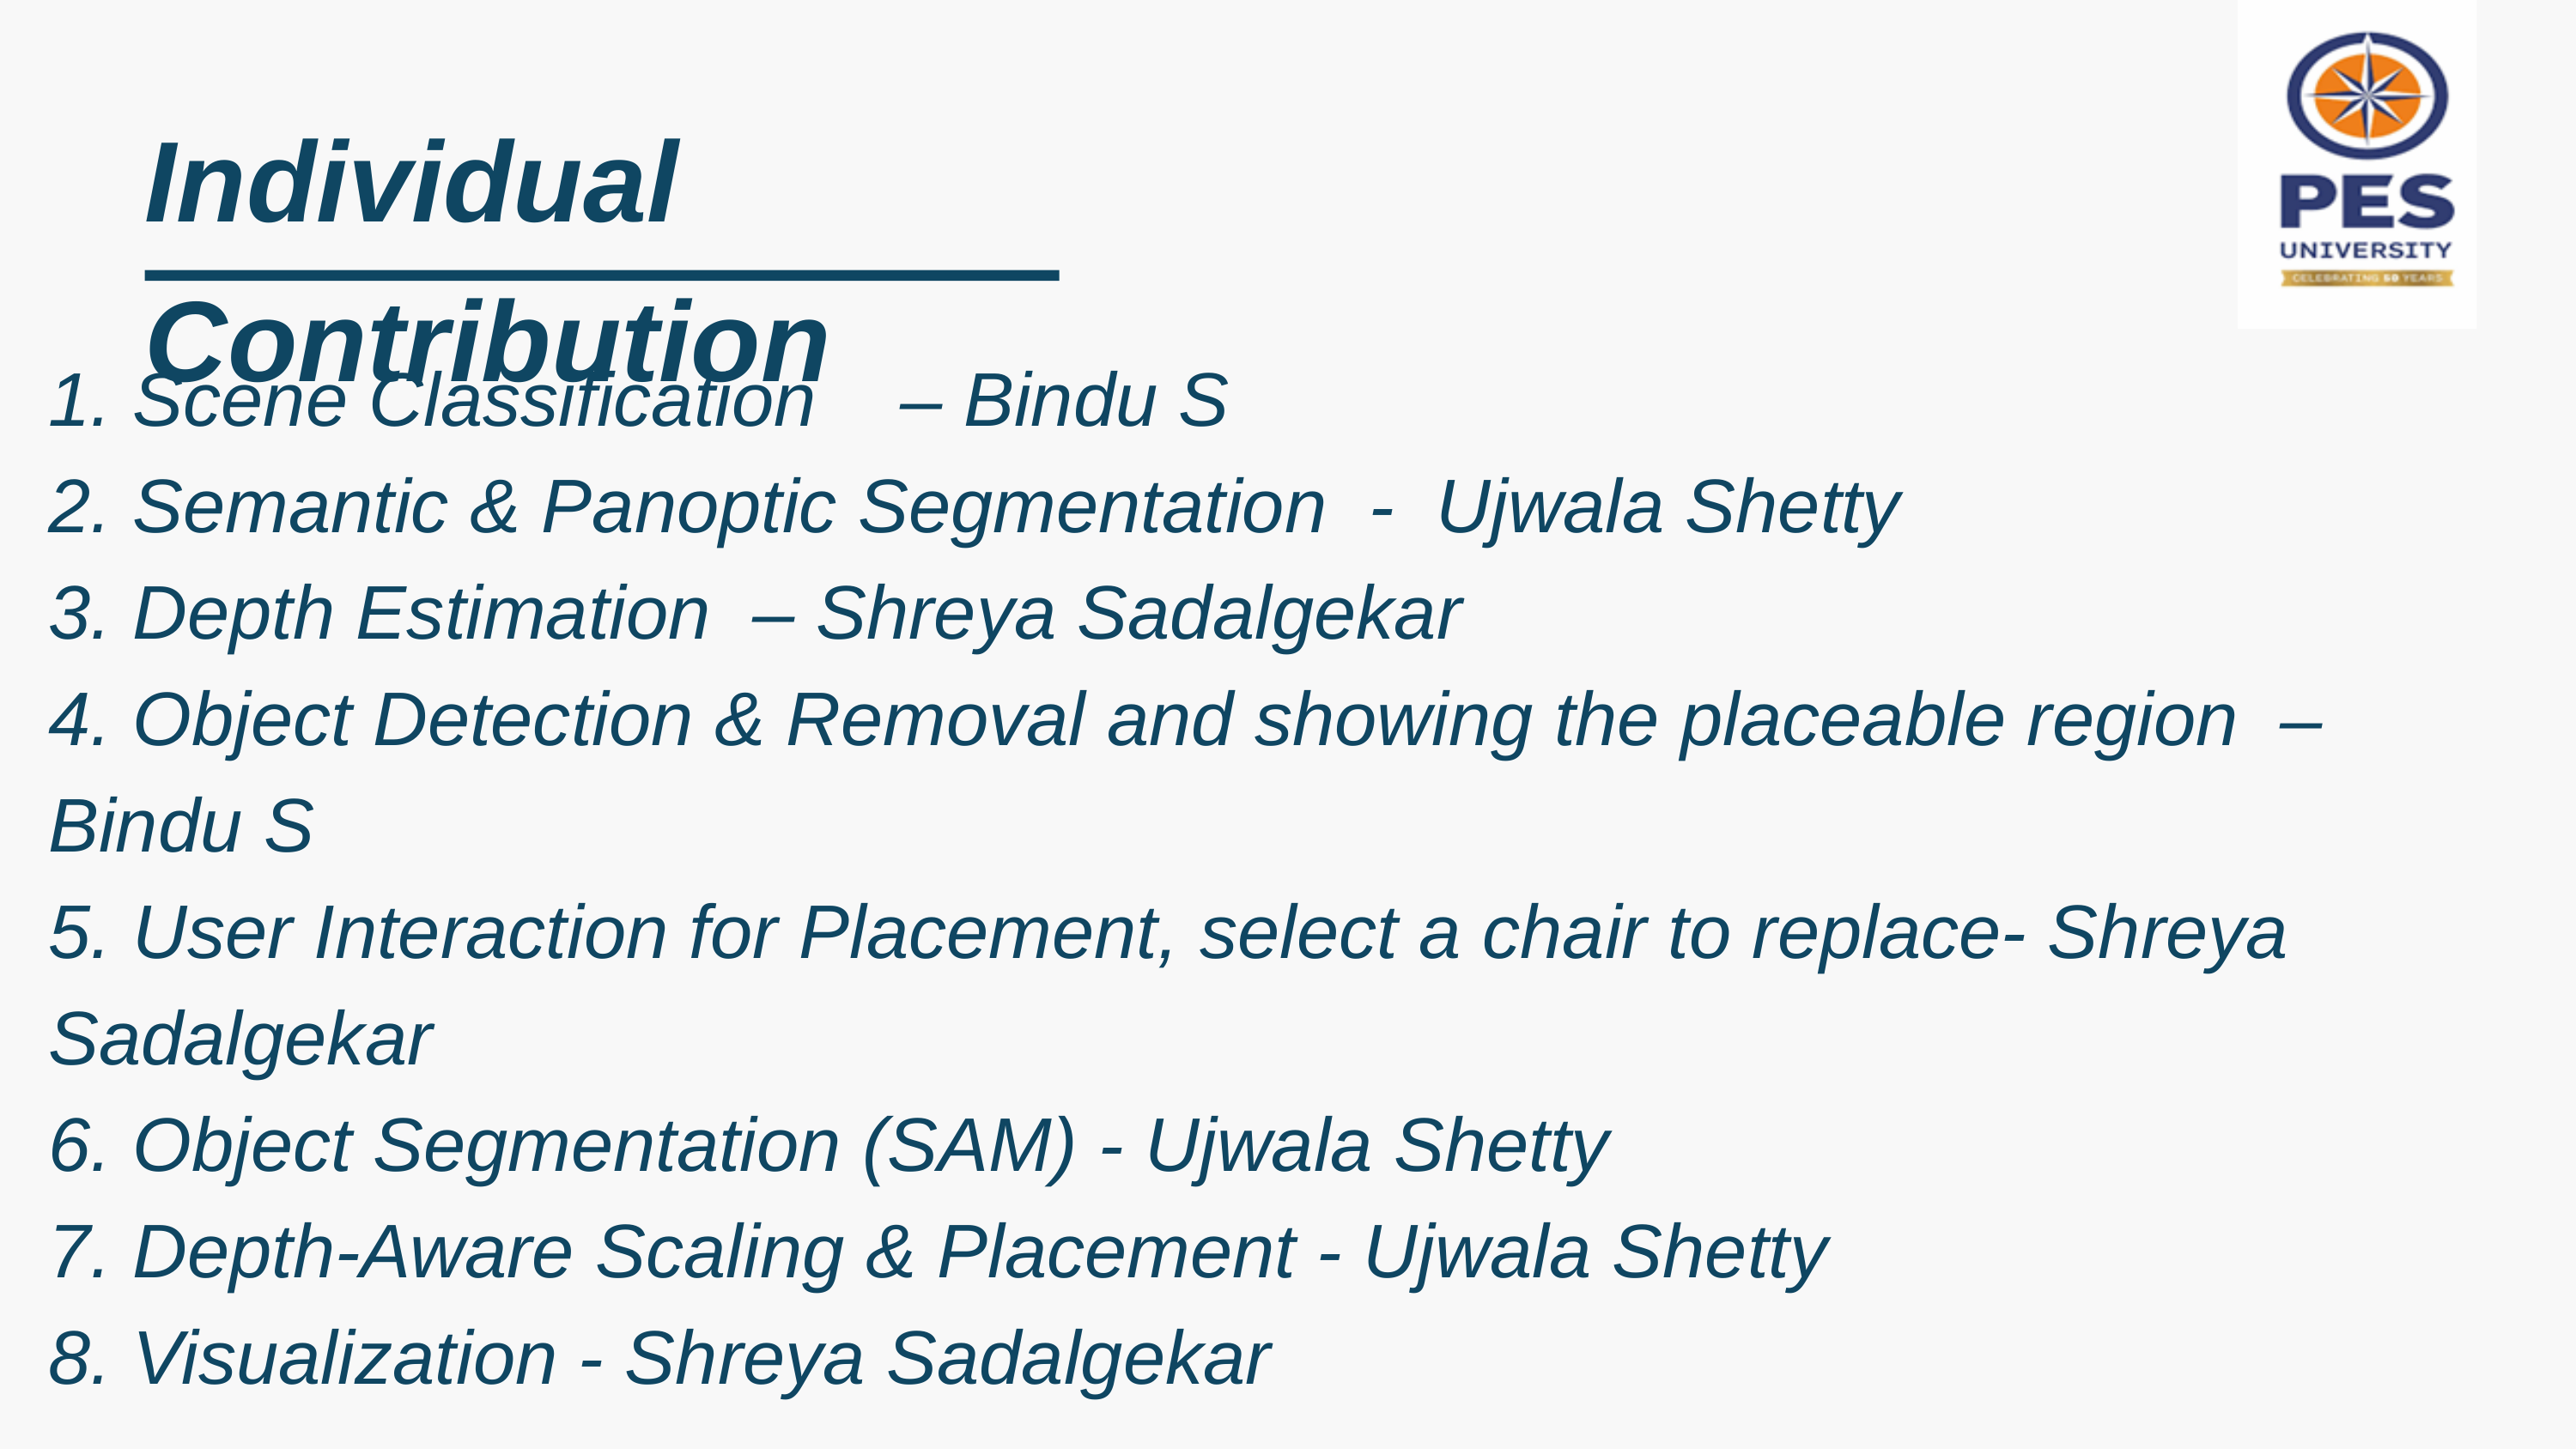

Individual Contribution

1. Scene Classification    – Bindu S
2. Semantic & Panoptic Segmentation  -  Ujwala Shetty
3. Depth Estimation  – Shreya Sadalgekar
4. Object Detection & Removal and showing the placeable region  – Bindu S
5. User Interaction for Placement, select a chair to replace- Shreya Sadalgekar
6. Object Segmentation (SAM) - Ujwala Shetty
7. Depth-Aware Scaling & Placement - Ujwala Shetty
8. Visualization - Shreya Sadalgekar